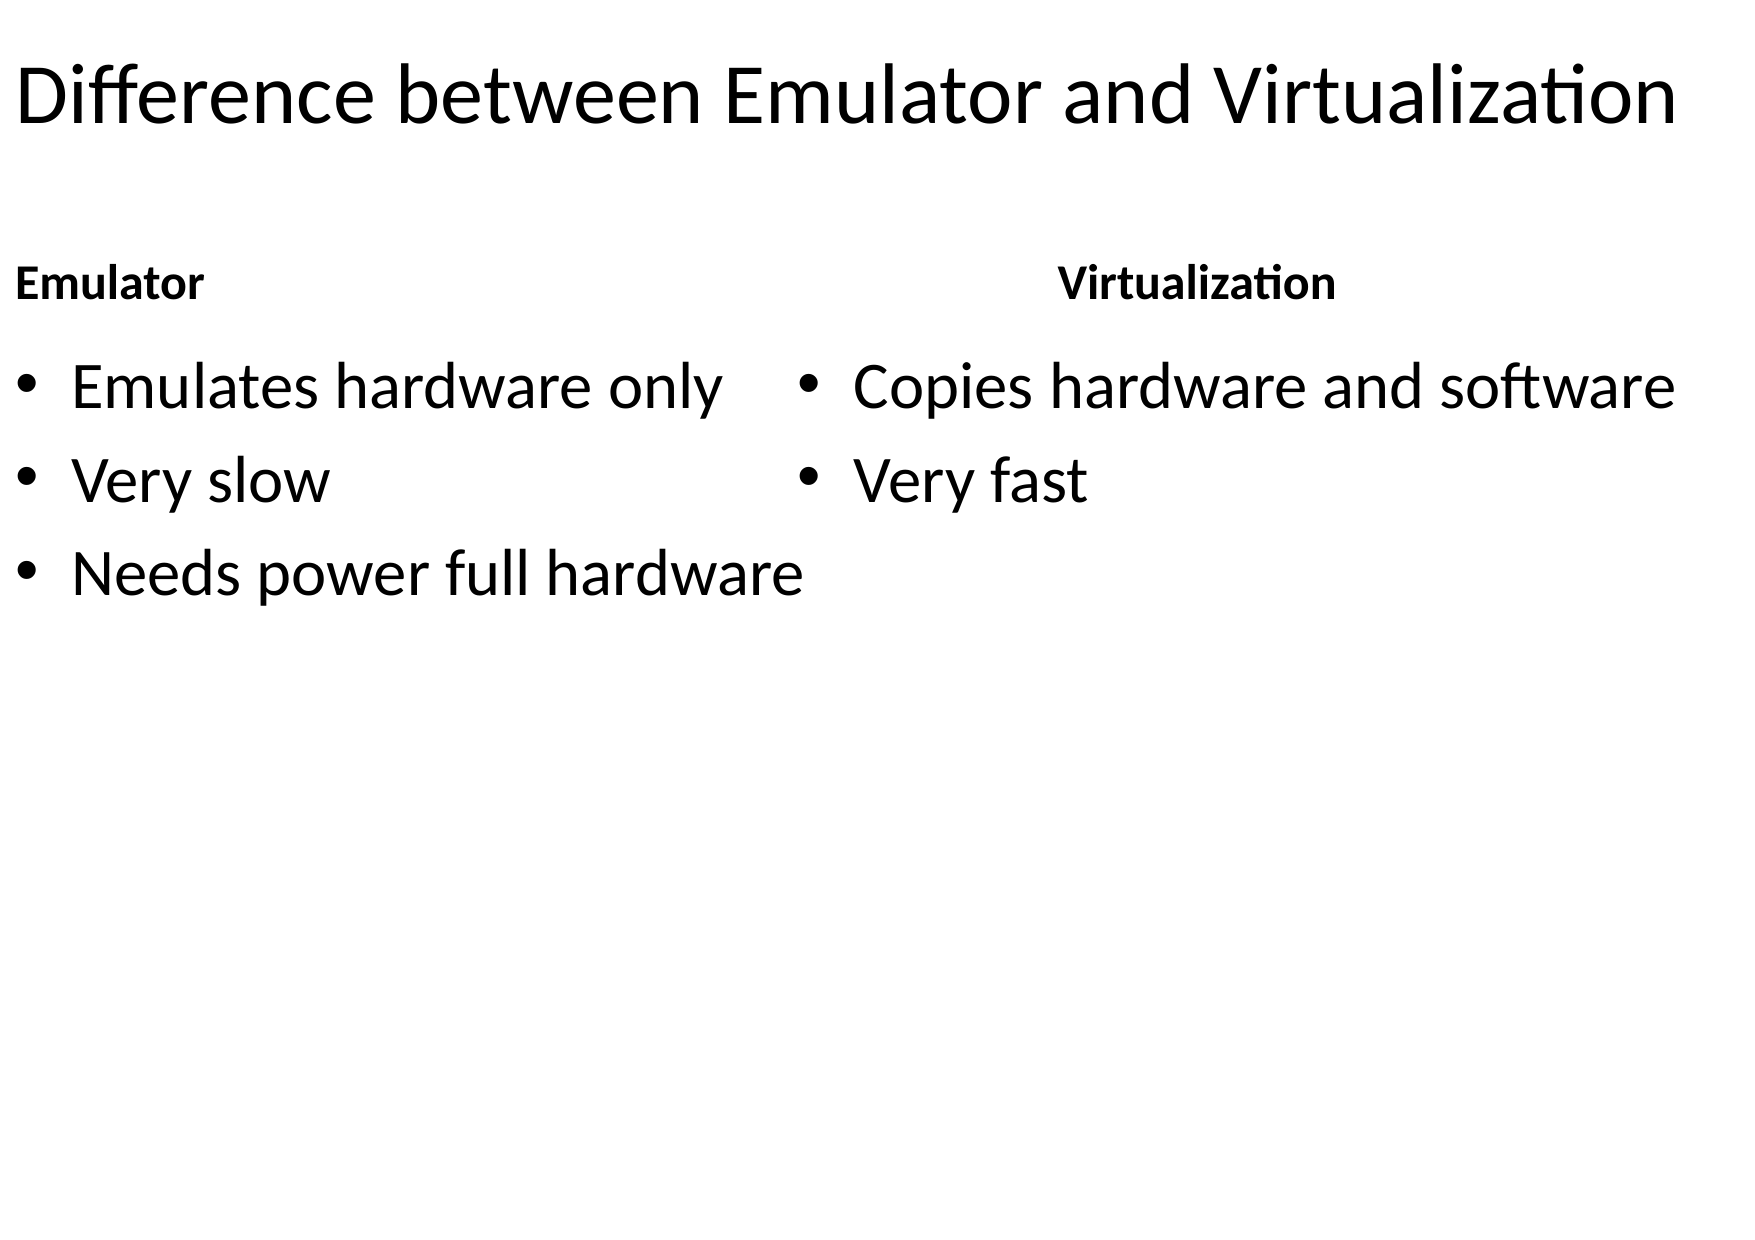

# Difference between Emulator and Virtualization
Emulator
Virtualization
Emulates hardware only
Very slow
Needs power full hardware
Copies hardware and software
Very fast